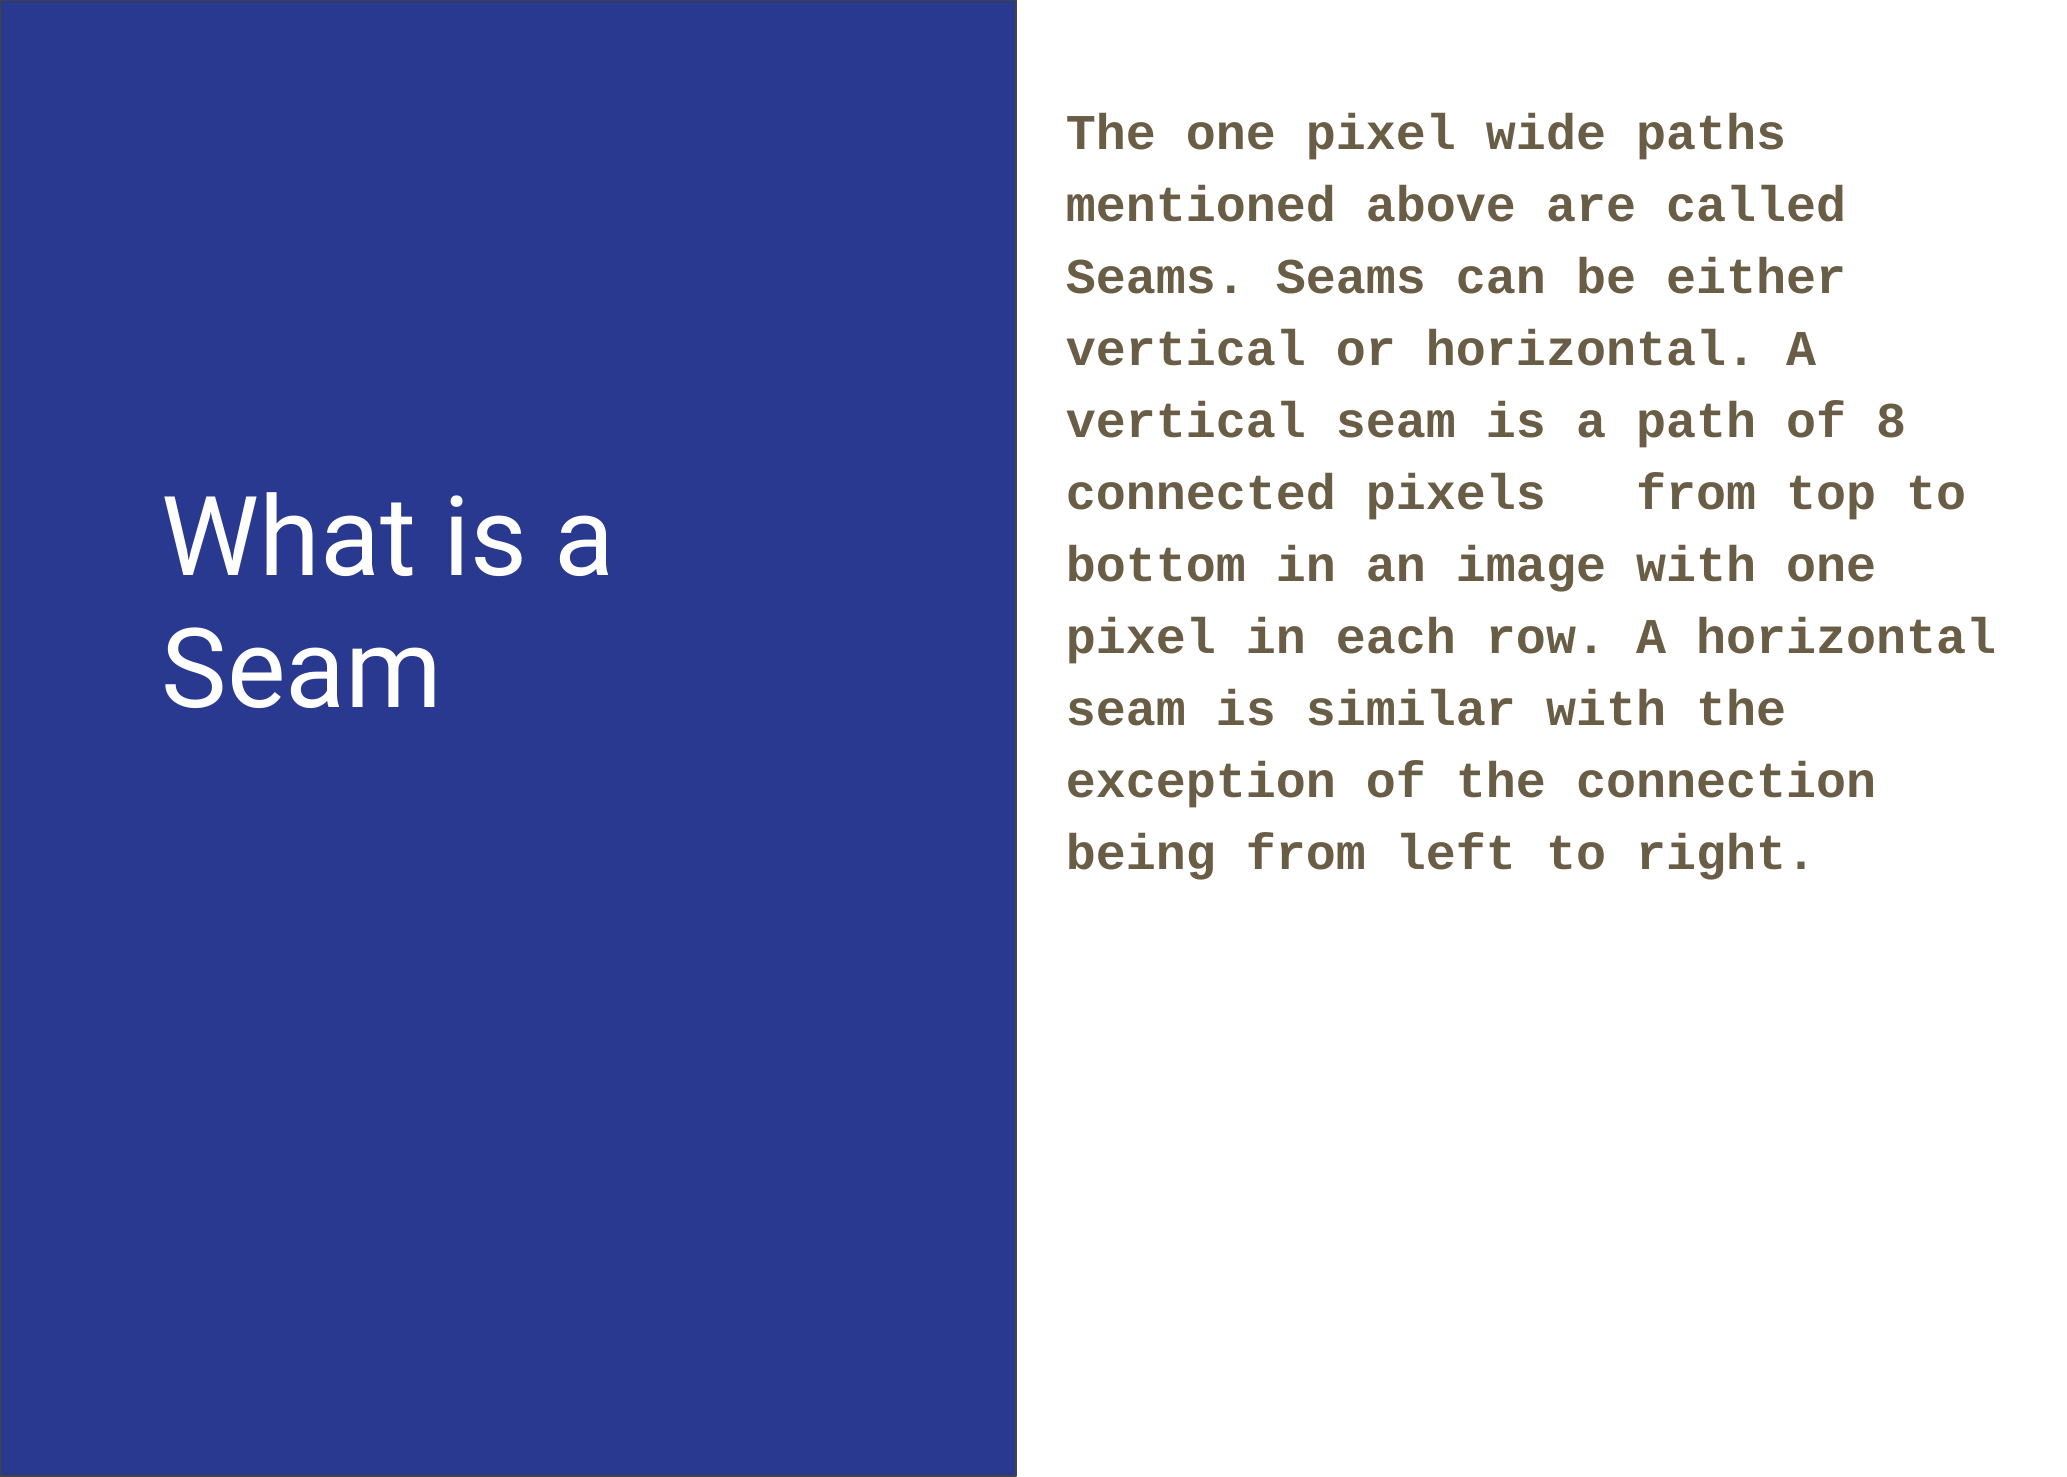

The one pixel wide paths mentioned above are called Seams. Seams can be either vertical or horizontal. A vertical seam is a path of 8 connected pixels   from top to bottom in an image with one pixel in each row. A horizontal seam is similar with the exception of the connection being from left to right.

What is a      Seam